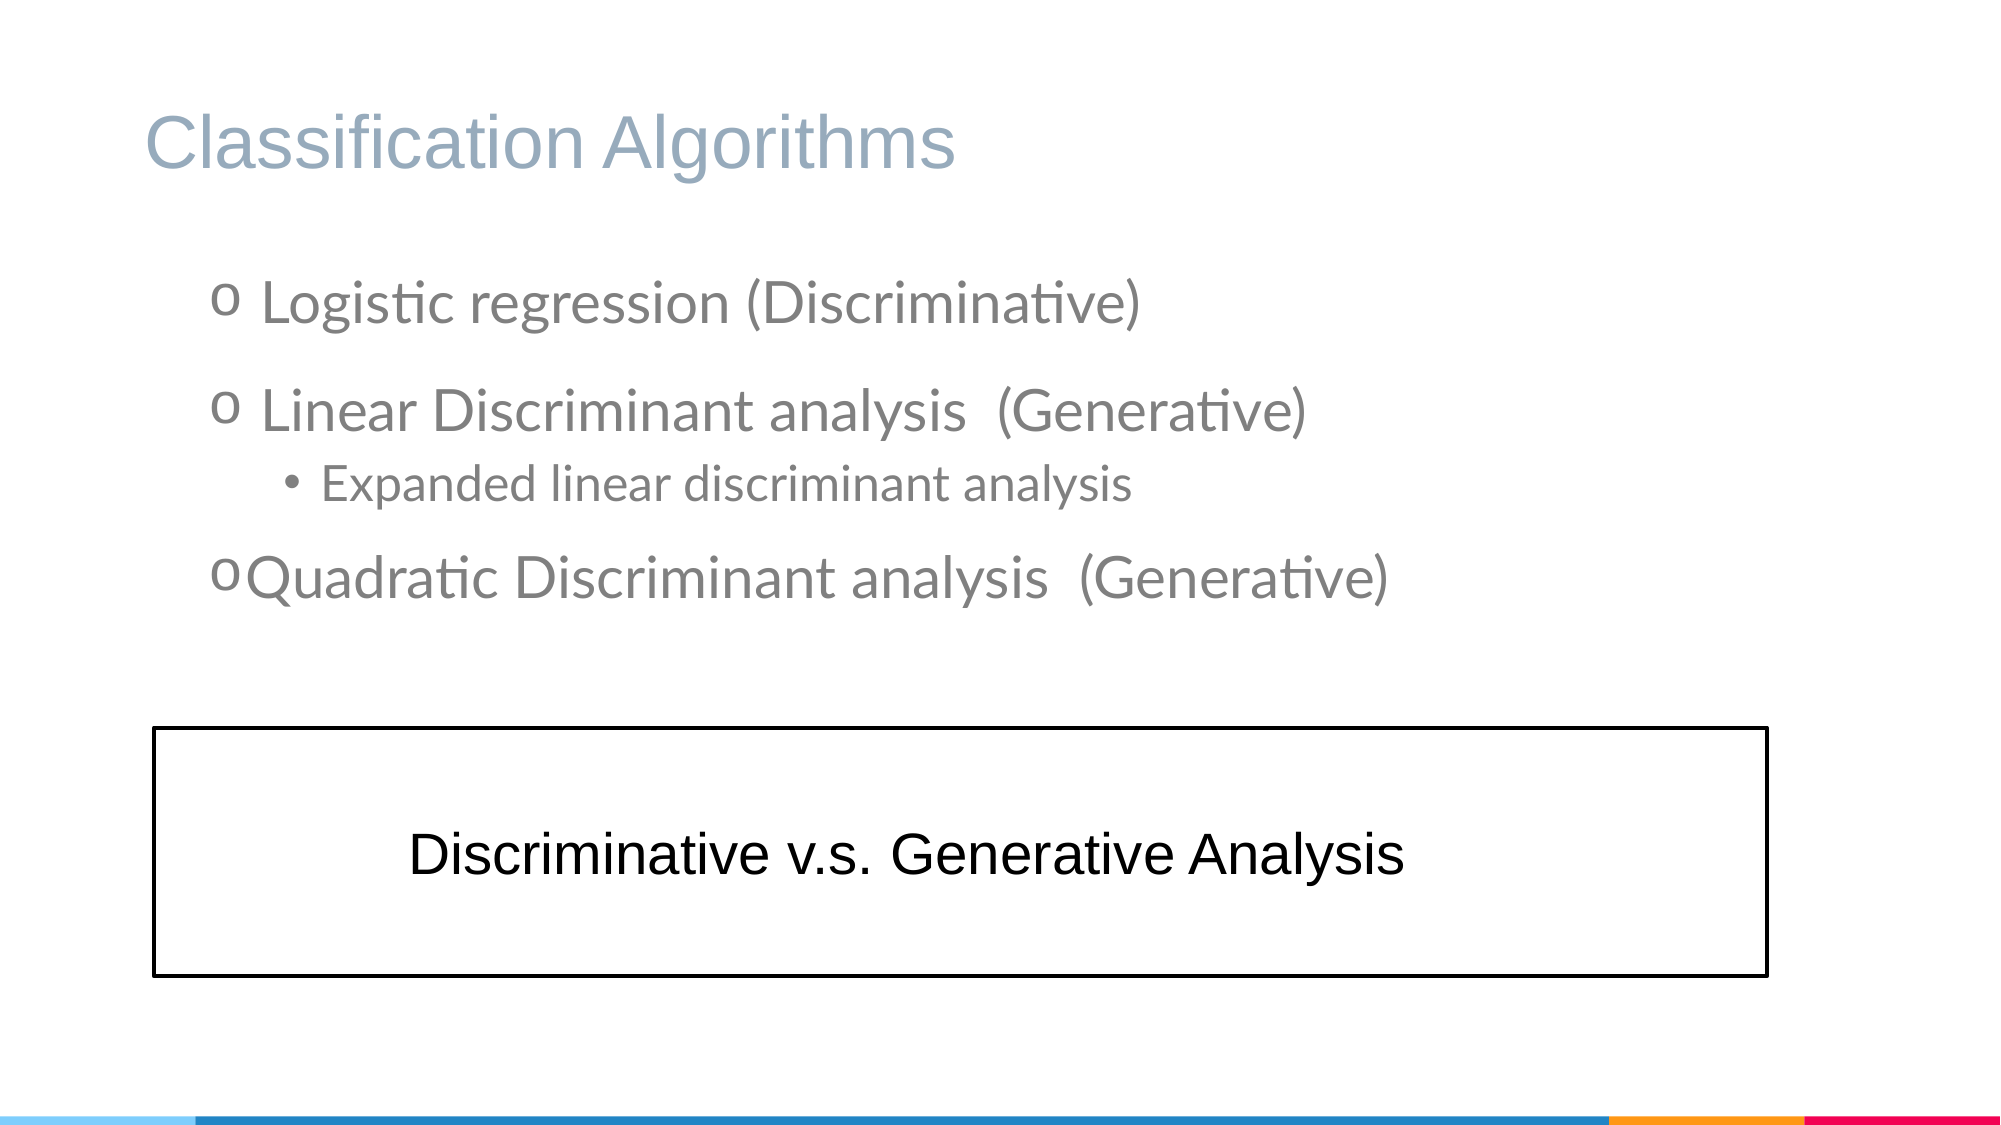

# Classification Algorithms
 Logistic regression (Discriminative)
 Linear Discriminant analysis  (Generative)
Expanded linear discriminant analysis
Quadratic Discriminant analysis  (Generative)

Discriminative v.s. Generative Analysis